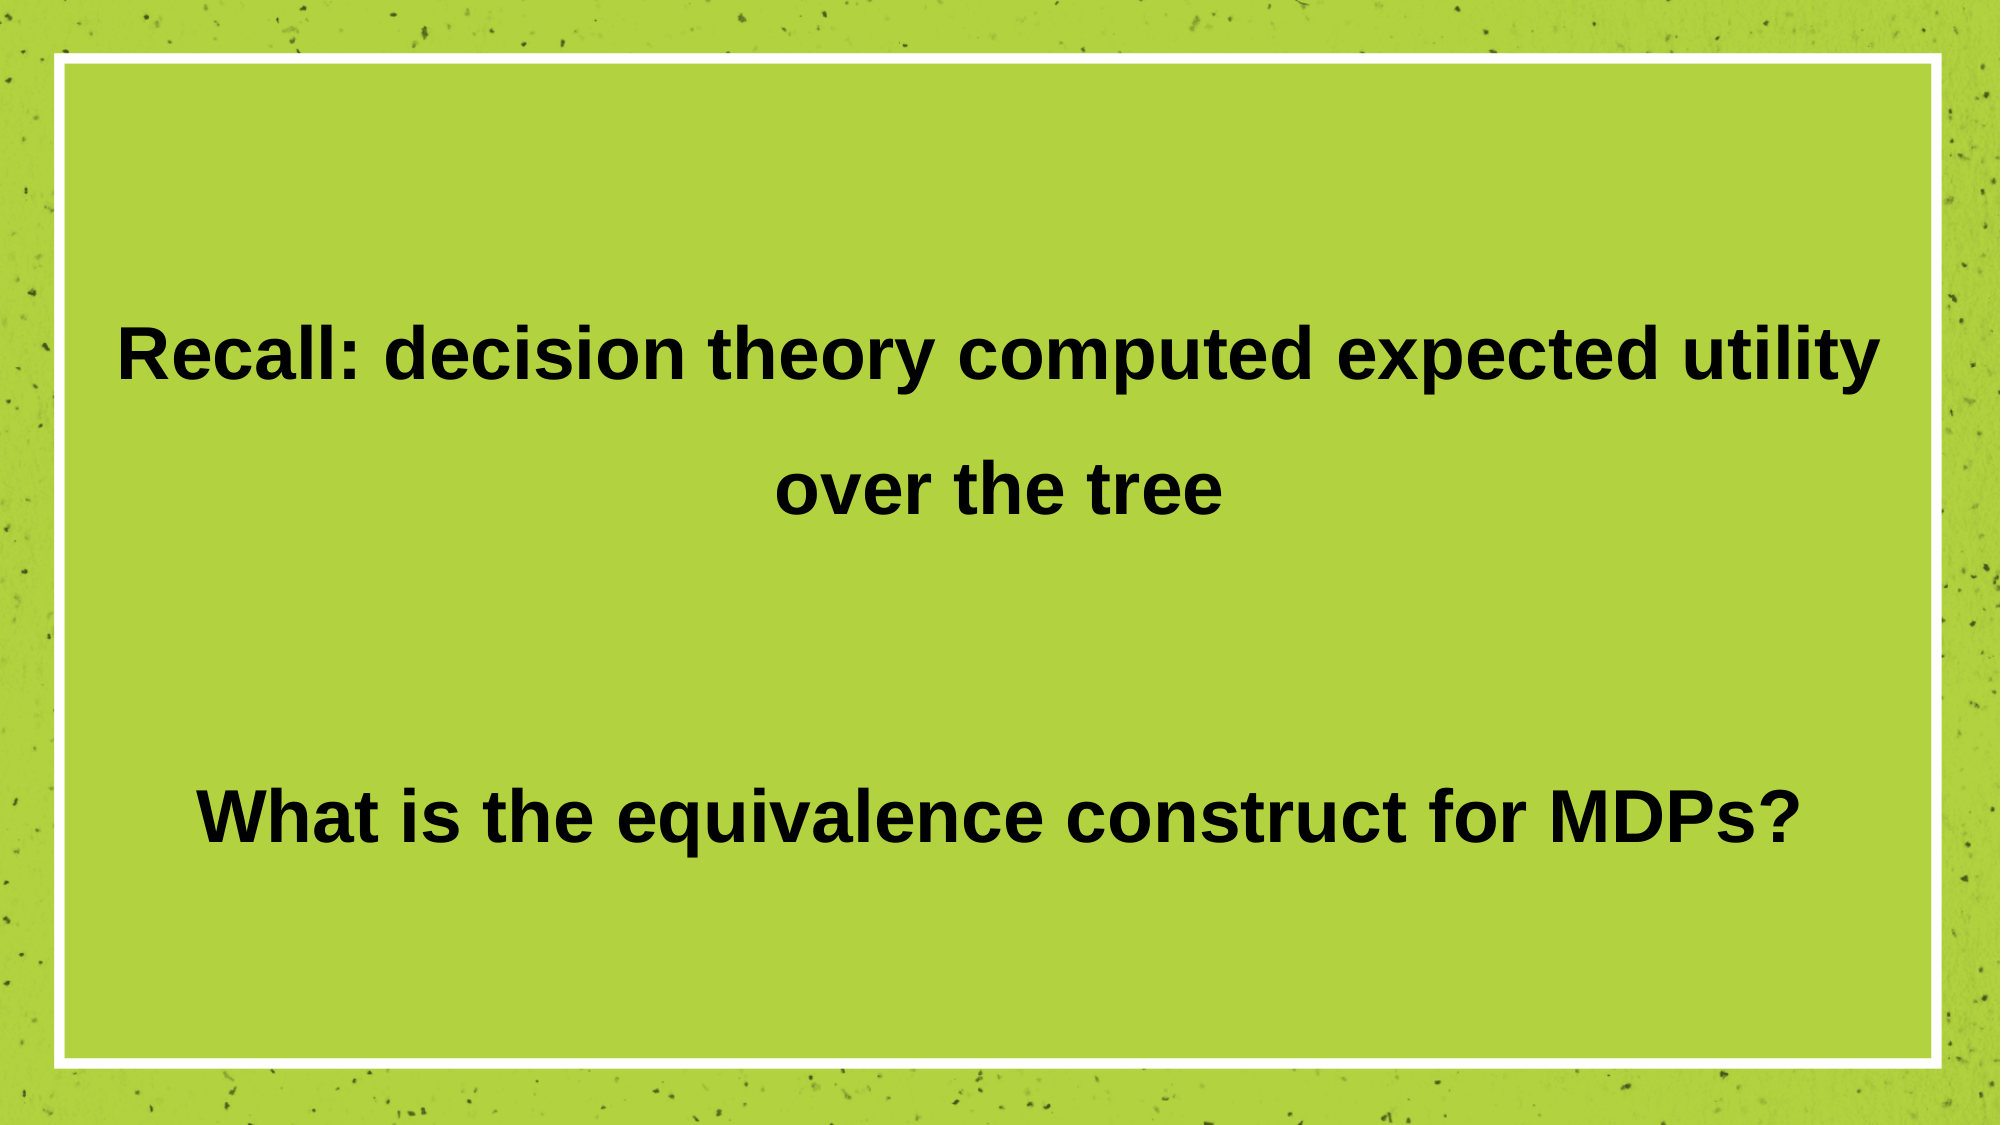

Recall: decision theory computed expected utility over the tree

What is the equivalence construct for MDPs?